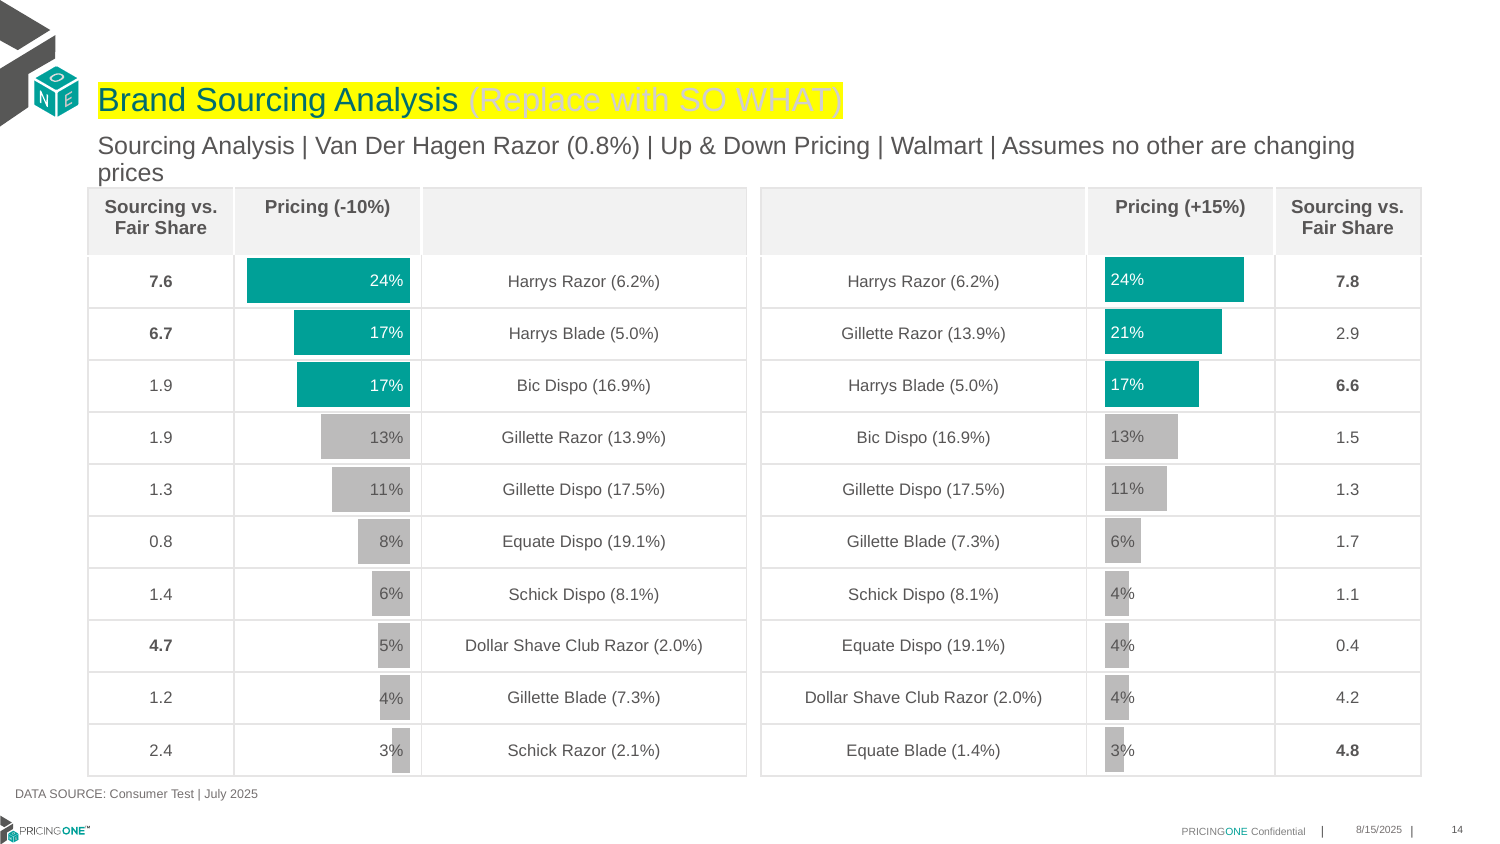

# Brand Sourcing Analysis (Replace with SO WHAT)
Sourcing Analysis | Van Der Hagen Razor (0.8%) | Up & Down Pricing | Walmart | Assumes no other are changing prices
| Sourcing vs. Fair Share | Pricing (-10%) |  |
| --- | --- | --- |
| 7.6 |  | Harrys Razor (6.2%) |
| 6.7 |  | Harrys Blade (5.0%) |
| 1.9 |  | Bic Dispo (16.9%) |
| 1.9 |  | Gillette Razor (13.9%) |
| 1.3 |  | Gillette Dispo (17.5%) |
| 0.8 |  | Equate Dispo (19.1%) |
| 1.4 |  | Schick Dispo (8.1%) |
| 4.7 |  | Dollar Shave Club Razor (2.0%) |
| 1.2 |  | Gillette Blade (7.3%) |
| 2.4 |  | Schick Razor (2.1%) |
|  | Pricing (+15%) | Sourcing vs. Fair Share |
| --- | --- | --- |
| Harrys Razor (6.2%) |  | 7.8 |
| Gillette Razor (13.9%) |  | 2.9 |
| Harrys Blade (5.0%) |  | 6.6 |
| Bic Dispo (16.9%) |  | 1.5 |
| Gillette Dispo (17.5%) |  | 1.3 |
| Gillette Blade (7.3%) |  | 1.7 |
| Schick Dispo (8.1%) |  | 1.1 |
| Equate Dispo (19.1%) |  | 0.4 |
| Dollar Shave Club Razor (2.0%) |  | 4.2 |
| Equate Blade (1.4%) |  | 4.8 |

### Chart

| Category | Van Der Hagen Razor (0.8%) |
|---|---|
| Harrys Razor (6.2%) | 0.2447164733719432 |
| Gillette Razor (13.9%) | 0.2057466503445271 |
| Harrys Blade (5.0%) | 0.1663296958428477 |
| Bic Dispo (16.9%) | 0.12877923155345955 |
| Gillette Dispo (17.5%) | 0.11004071922679905 |
| Gillette Blade (7.3%) | 0.06303321261674925 |
| Schick Dispo (8.1%) | 0.04275143641893626 |
| Equate Dispo (19.1%) | 0.04229121635122384 |
| Dollar Shave Club Razor (2.0%) | 0.04194771628216458 |
| Equate Blade (1.4%) | 0.033300421773987295 |

### Chart

| Category | Van Der Hagen Razor (0.8%) |
|---|---|
| Harrys Razor (6.2%) | 0.23719995922862896 |
| Harrys Blade (5.0%) | 0.1690912594766125 |
| Bic Dispo (16.9%) | 0.16501470390987802 |
| Gillette Razor (13.9%) | 0.13049328266969257 |
| Gillette Dispo (17.5%) | 0.11333765738849735 |
| Equate Dispo (19.1%) | 0.07653103176938406 |
| Schick Dispo (8.1%) | 0.05620156686311446 |
| Dollar Shave Club Razor (2.0%) | 0.0465463251346715 |
| Gillette Blade (7.3%) | 0.04351276298665554 |
| Schick Razor (2.1%) | 0.026031161455113406 |
DATA SOURCE: Consumer Test | July 2025

8/15/2025
14